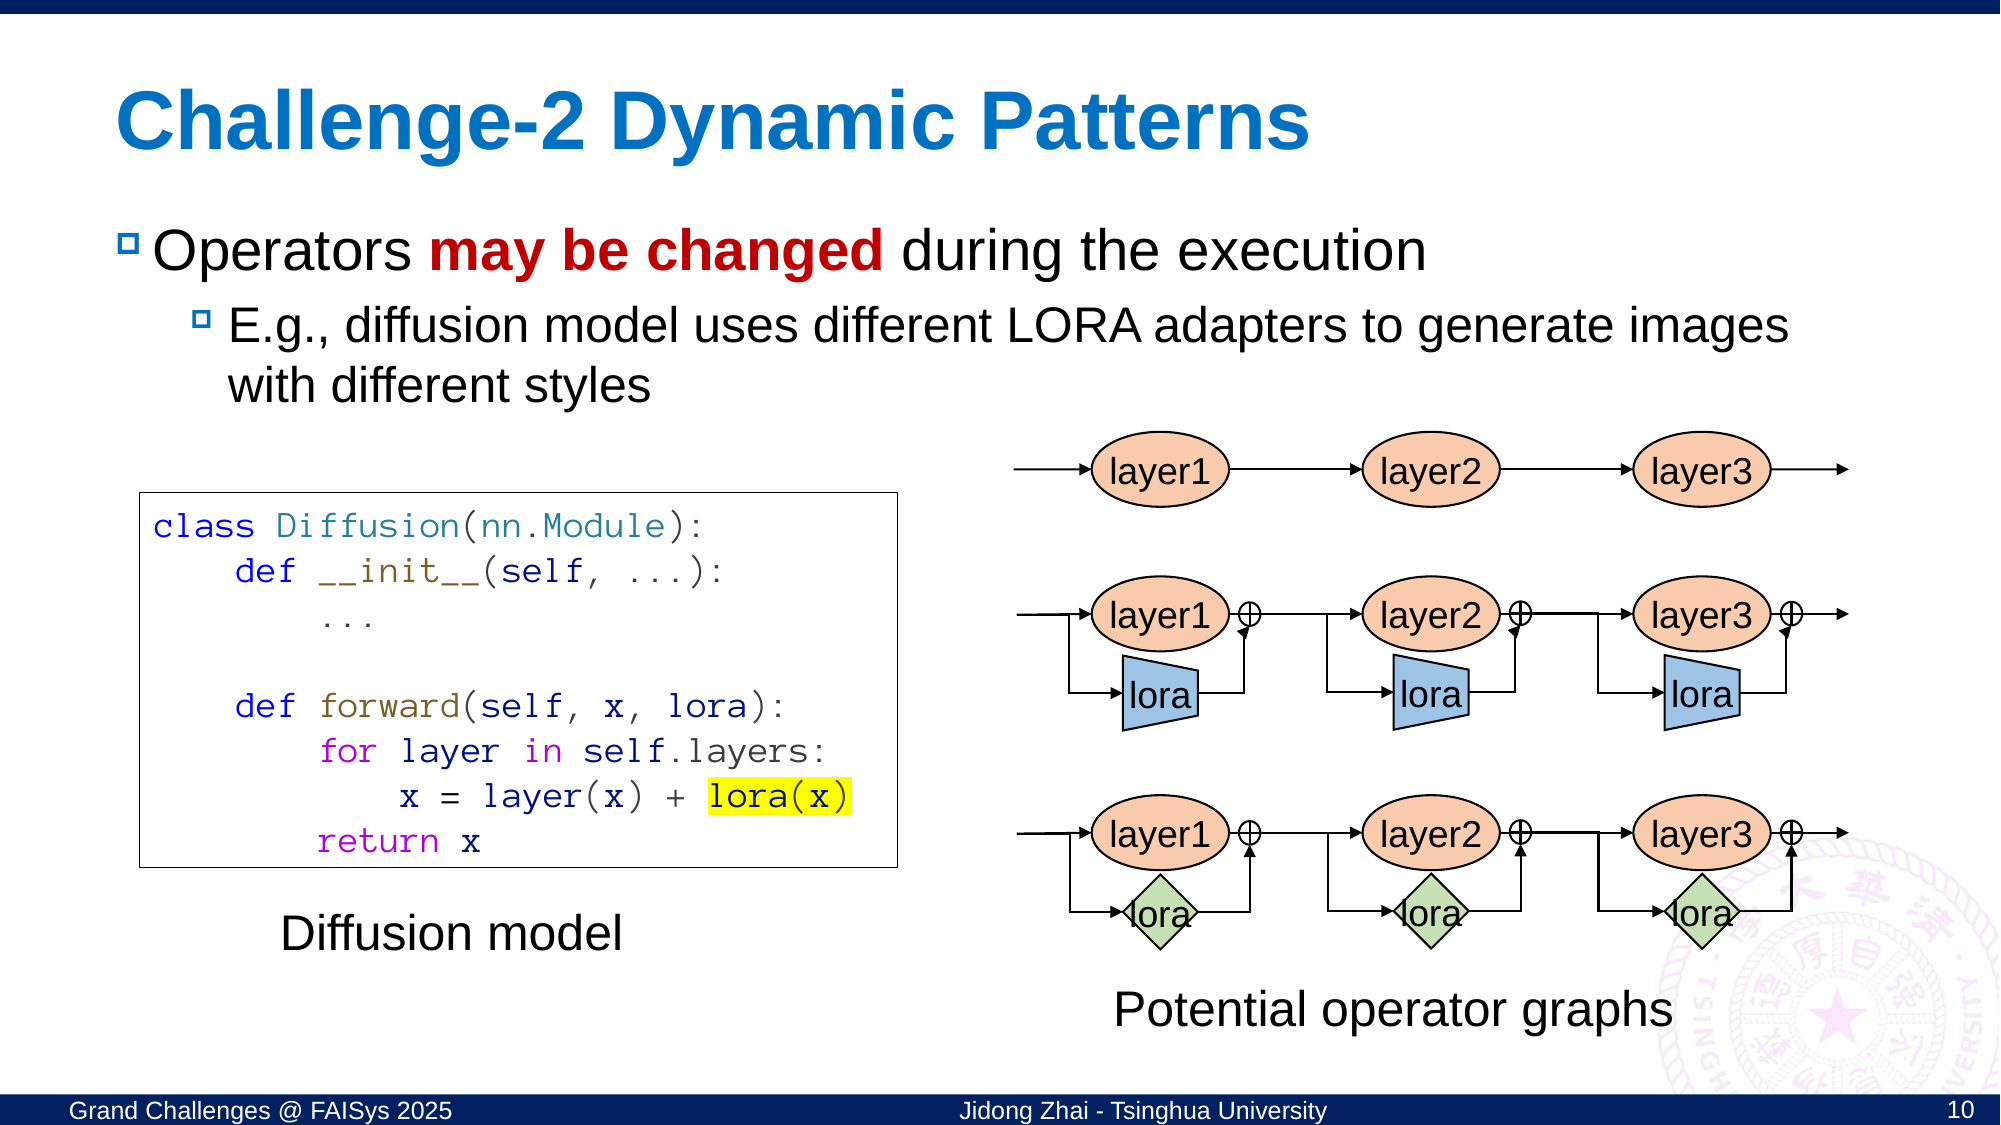

# Challenge-2 Dynamic Patterns
Operators may be changed during the execution
E.g., diffusion model uses different LORA adapters to generate images with different styles
layer1
layer2
layer3
class Diffusion(nn.Module):
    def __init__(self, ...):
        ...

    def forward(self, x, lora):
        for layer in self.layers:
            x = layer(x) + lora(x)
        return x
layer1
layer2
layer3

lora
lora
lora
layer1
layer2
layer3

lora
lora
lora
Diffusion model
Potential operator graphs
10